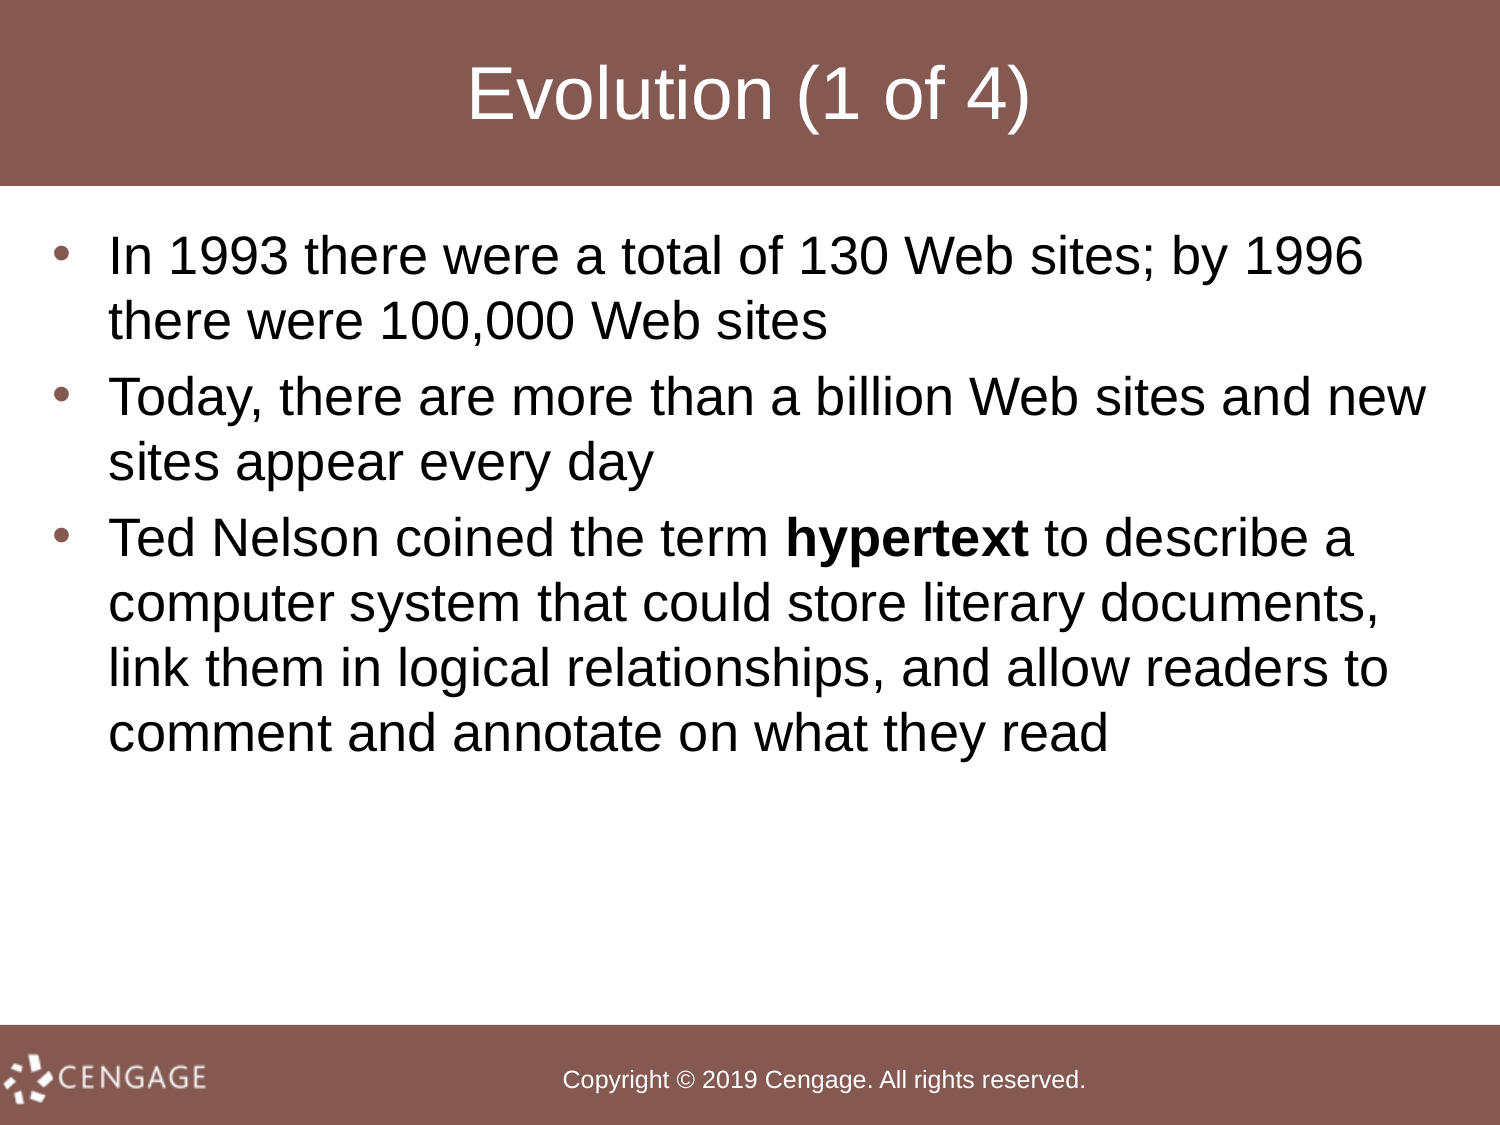

# Evolution (1 of 4)
In 1993 there were a total of 130 Web sites; by 1996 there were 100,000 Web sites
Today, there are more than a billion Web sites and new sites appear every day
Ted Nelson coined the term hypertext to describe a computer system that could store literary documents, link them in logical relationships, and allow readers to comment and annotate on what they read